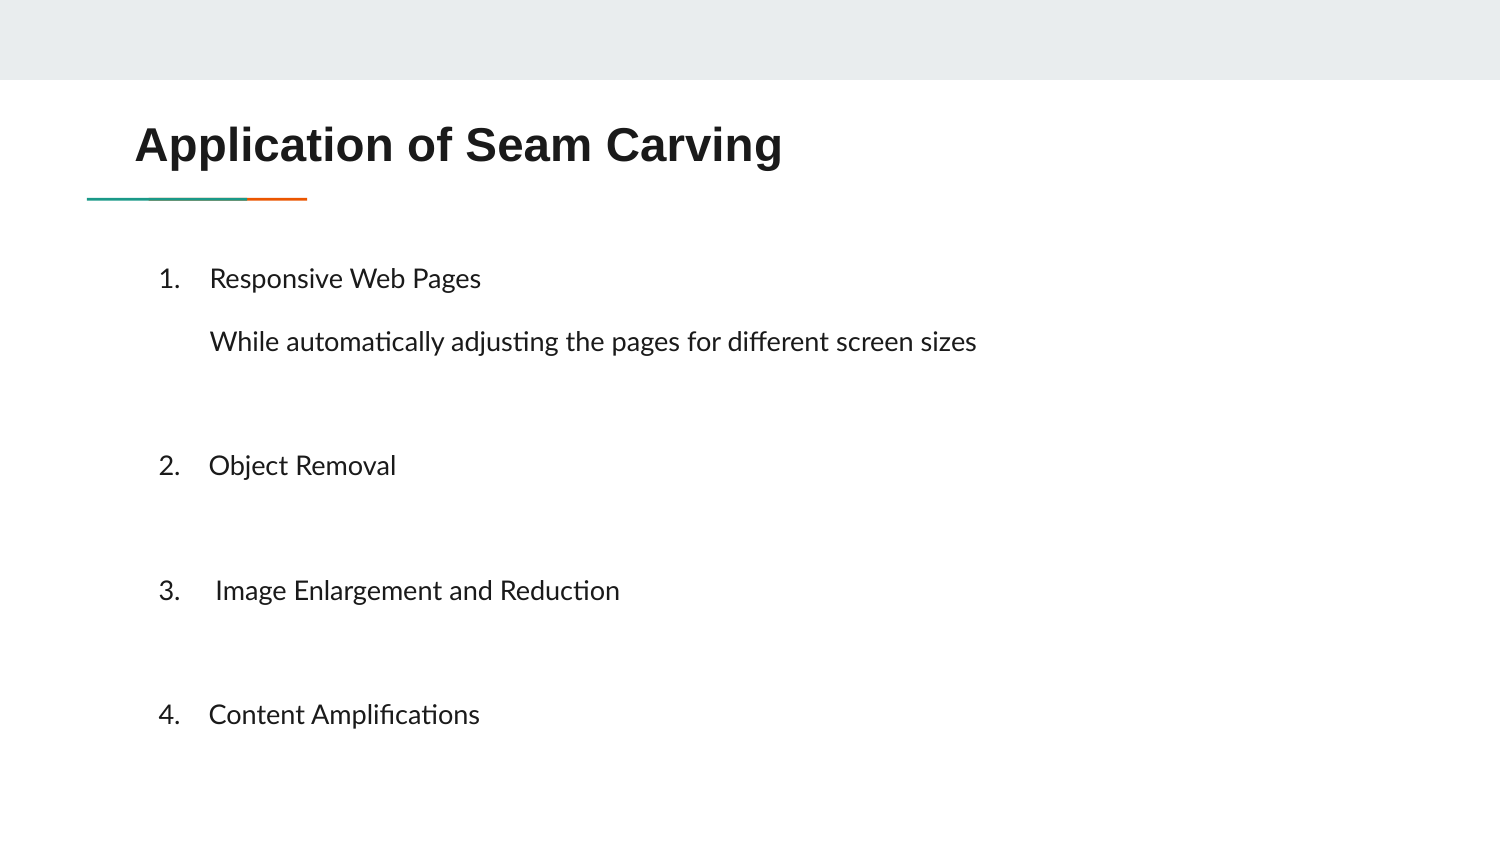

# Application of Seam Carving
Responsive Web Pages
While automatically adjusting the pages for different screen sizes

2.    Object Removal

3.     Image Enlargement and Reduction

4.    Content Amplifications